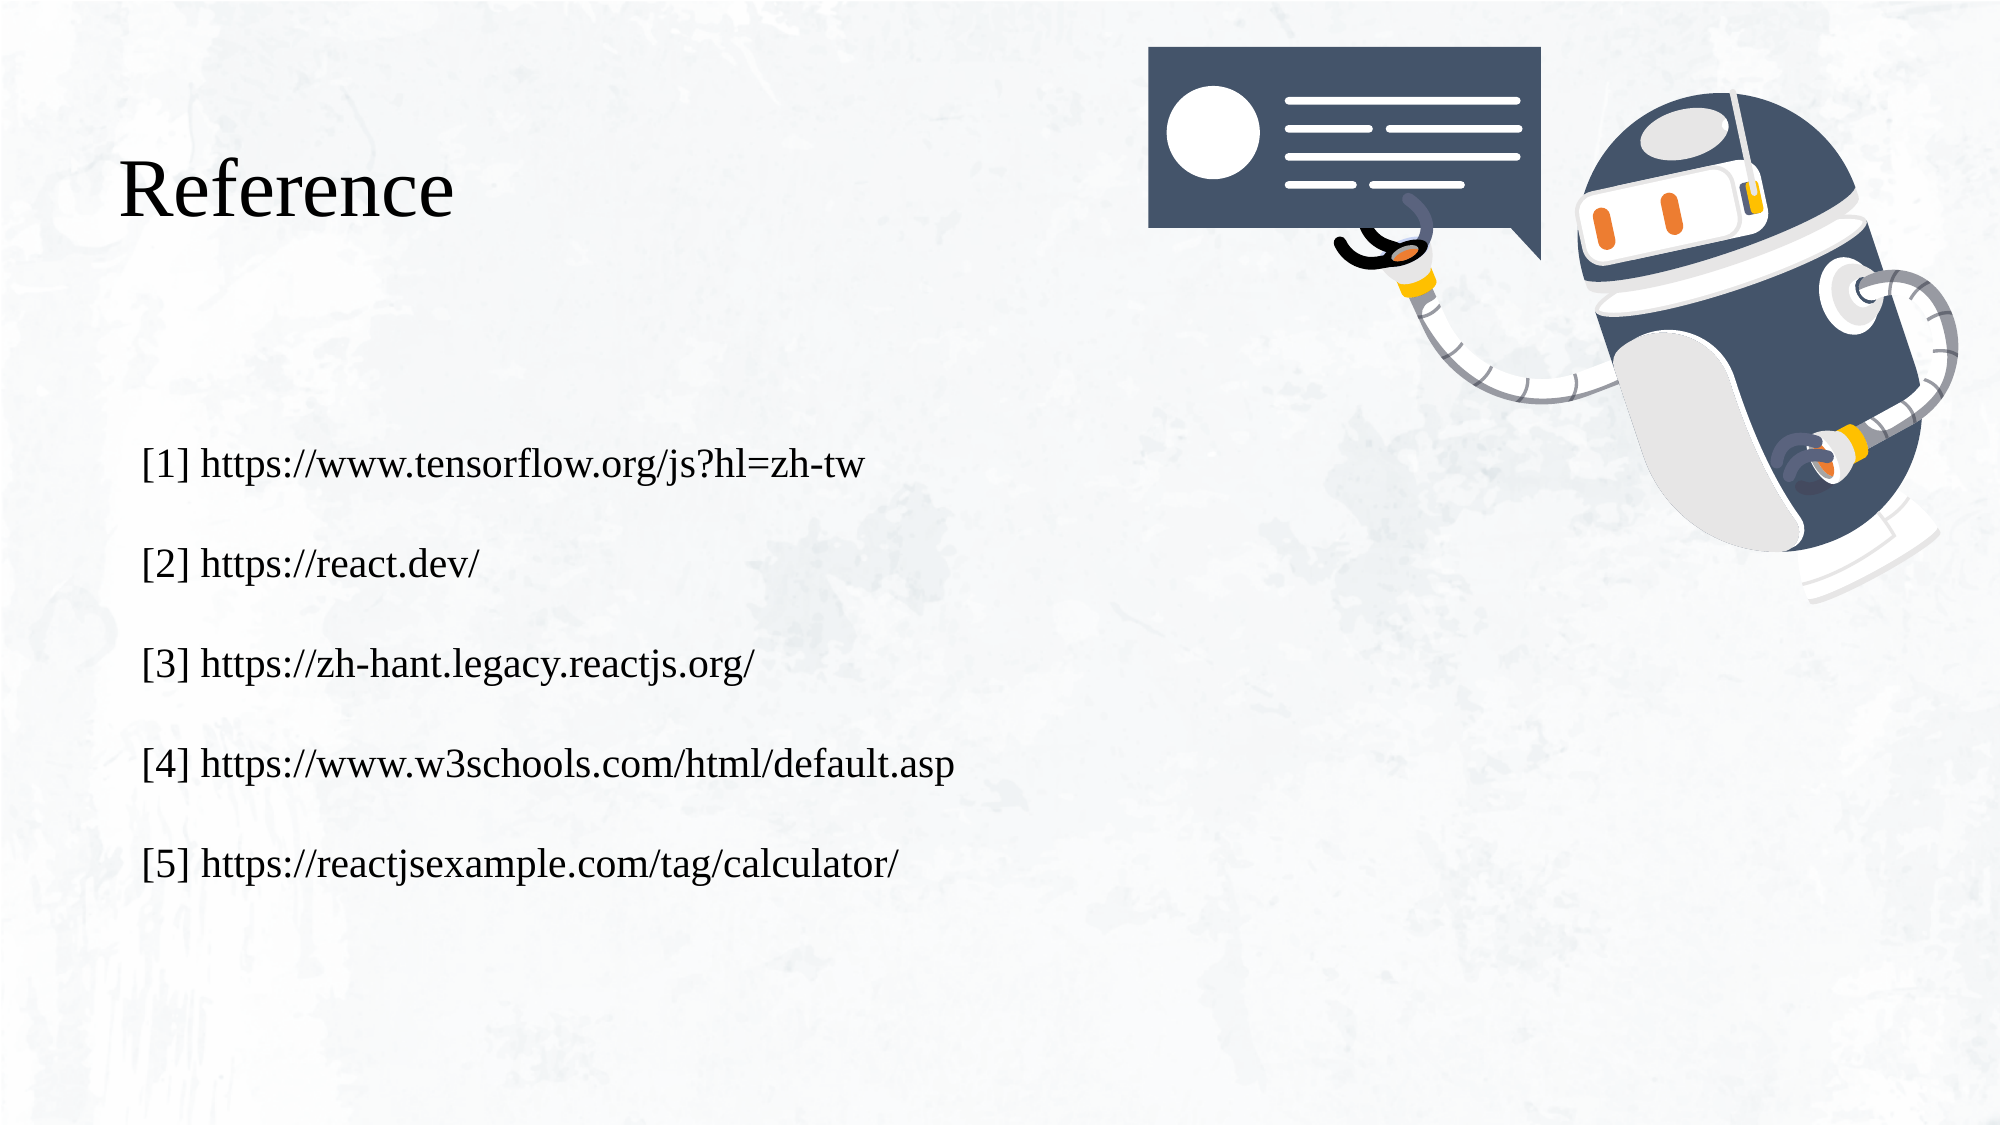

Reference

[1] https://www.tensorflow.org/js?hl=zh-tw
[2] https://react.dev/
[3] https://zh-hant.legacy.reactjs.org/
[4] https://www.w3schools.com/html/default.asp
[5] https://reactjsexample.com/tag/calculator/